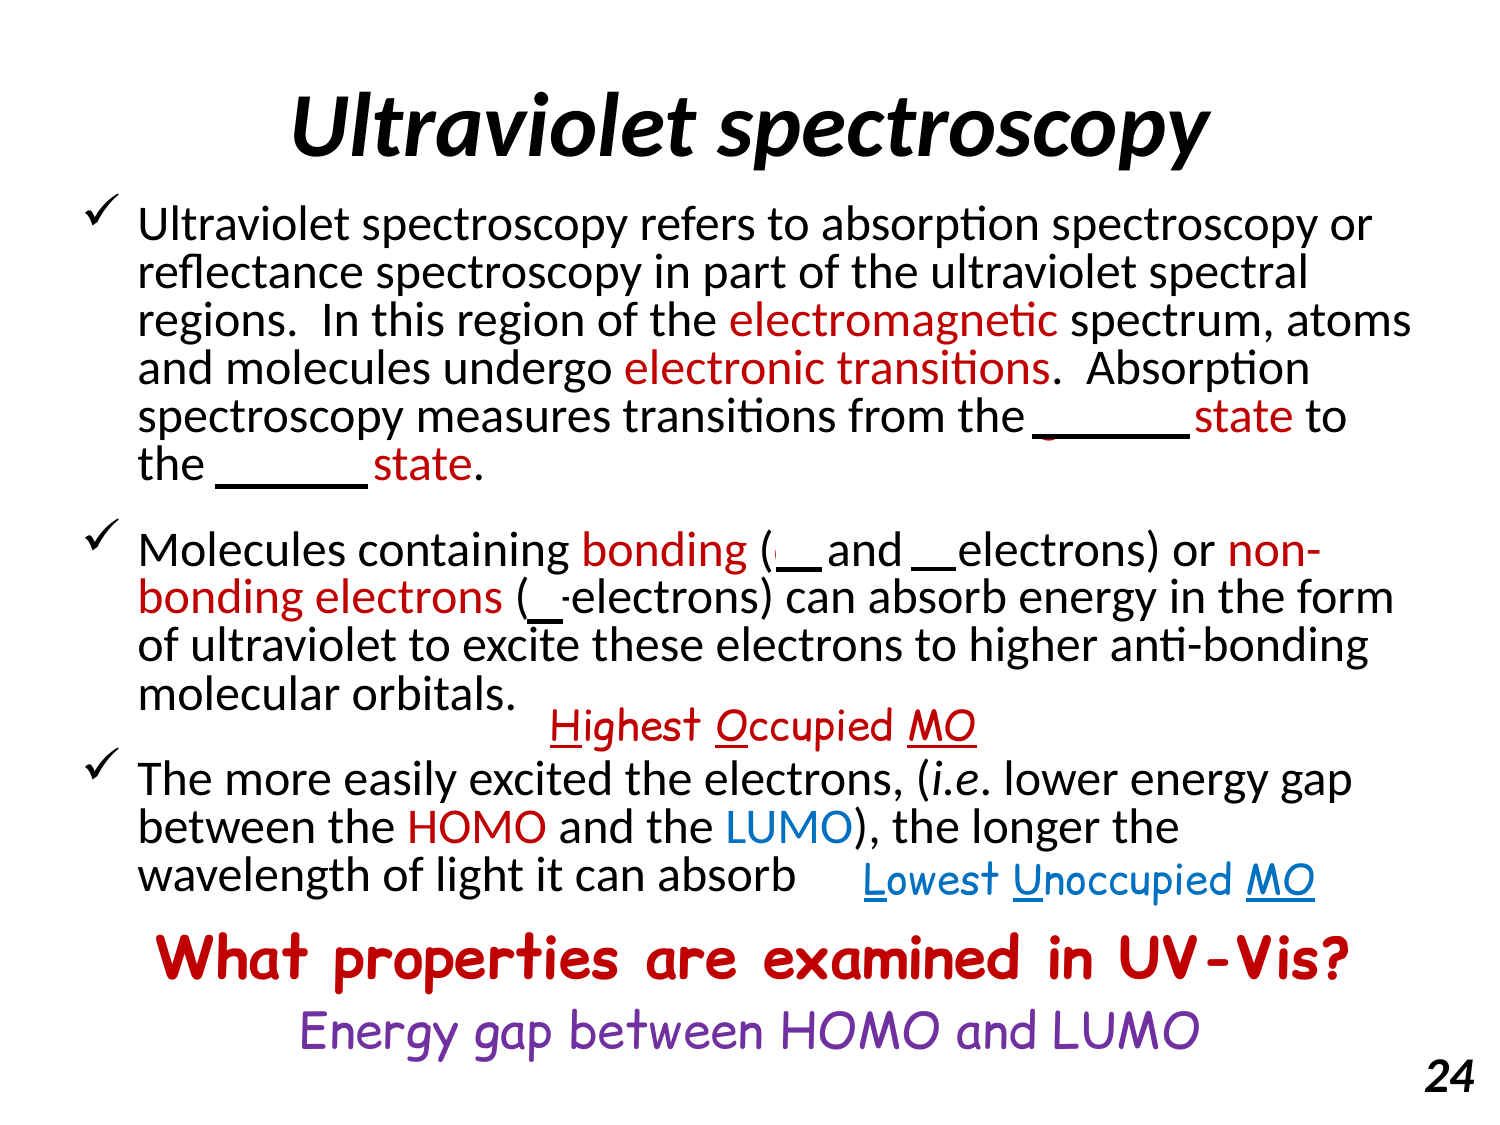

# Ultraviolet spectroscopy
Ultraviolet spectroscopy refers to absorption spectroscopy or reflectance spectroscopy in part of the ultraviolet spectral regions.  In this region of the electromagnetic spectrum, atoms and molecules undergo electronic transitions.  Absorption spectroscopy measures transitions from the ground state to the excited state.
Molecules containing bonding (σ- and π-electrons) or non-bonding electrons (n-electrons) can absorb energy in the form of ultraviolet to excite these electrons to higher anti-bonding molecular orbitals.
The more easily excited the electrons, (i.e. lower energy gap between the HOMO and the LUMO), the longer the wavelength of light it can absorb

Highest Occupied MO
Lowest Unoccupied MO
What properties are examined in UV-Vis?
Energy gap between HOMO and LUMO
24